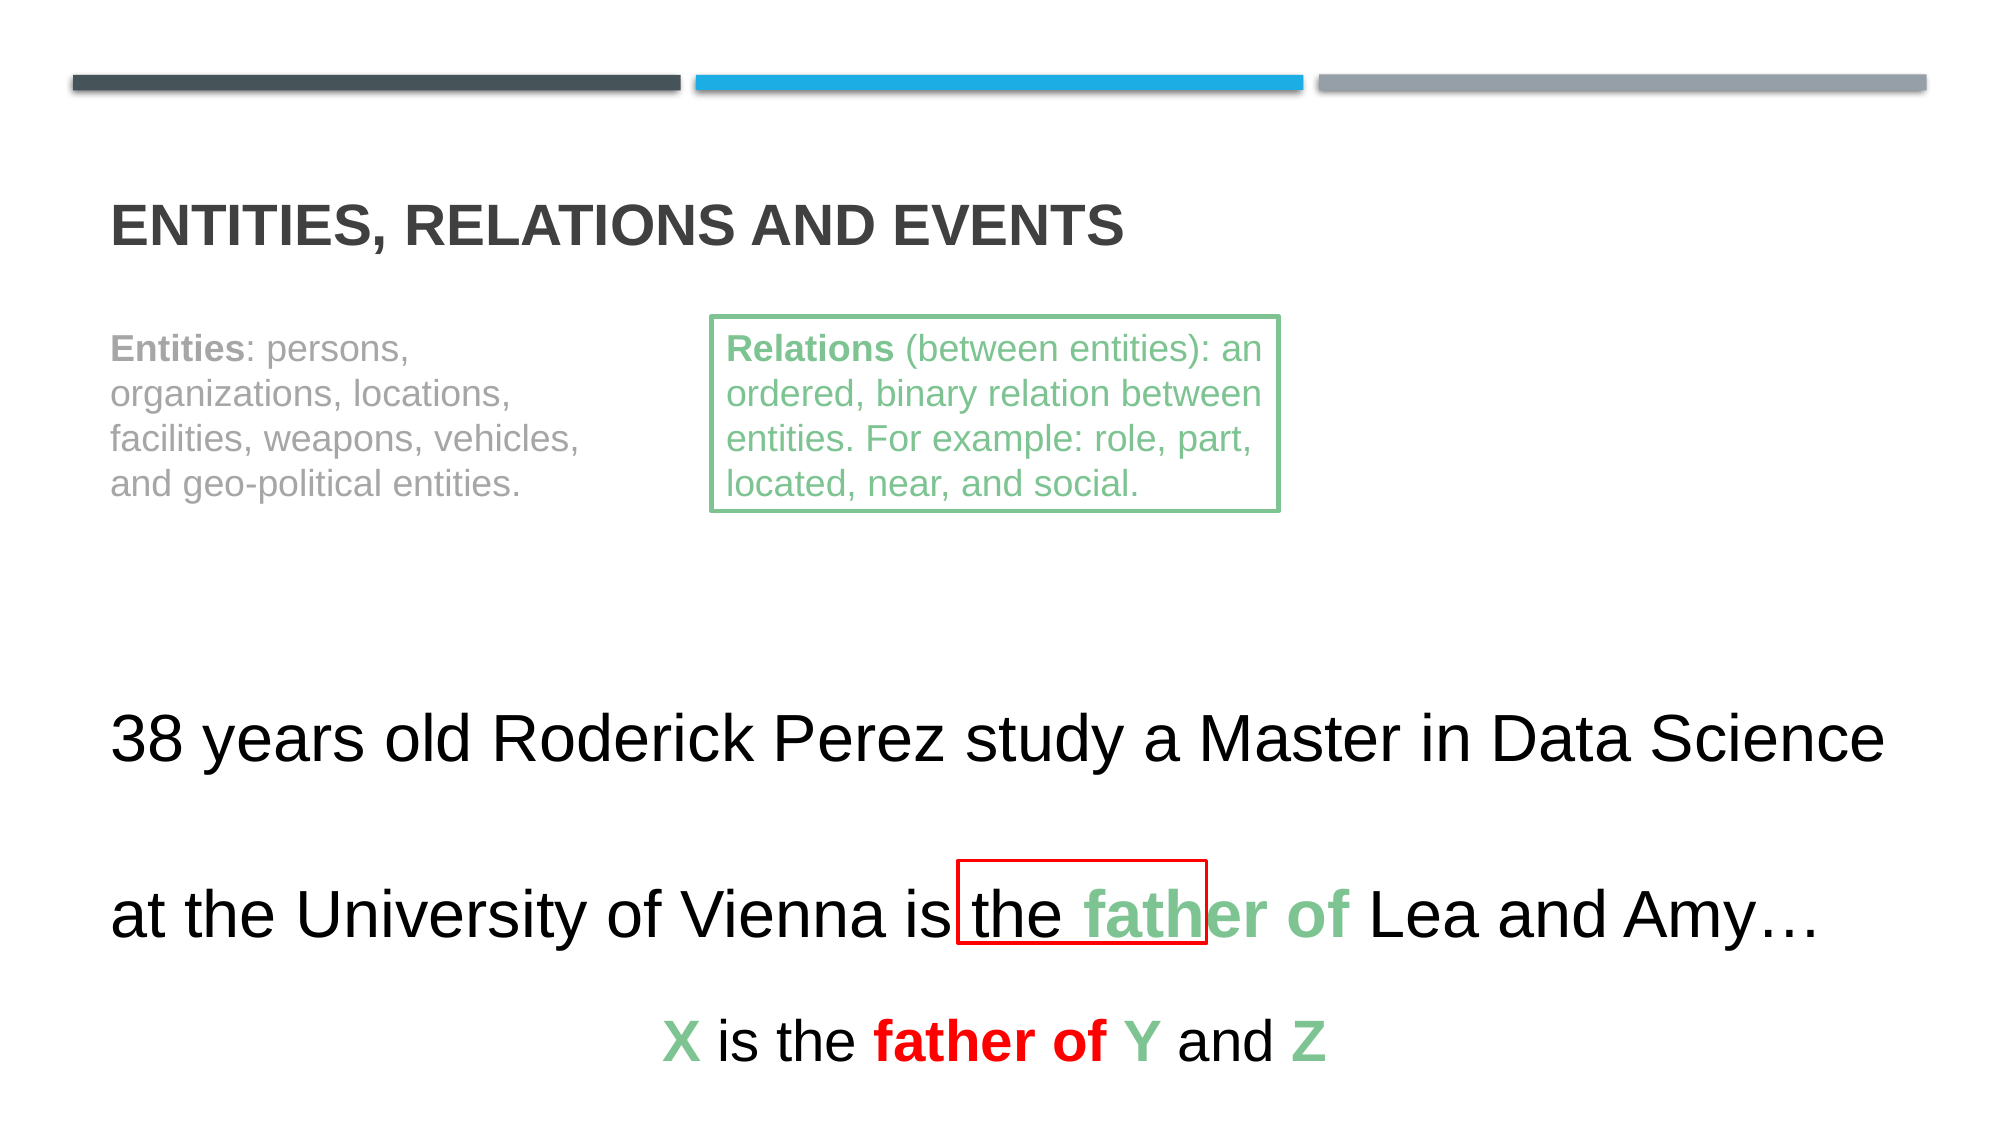

# Entities, Relations and Events
Entities: persons, organizations, locations, facilities, weapons, vehicles, and geo-political entities.
Relations (between entities): an ordered, binary relation between entities. For example: role, part, located, near, and social.
38 years old Roderick Perez study a Master in Data Science at the University of Vienna is the father of Lea and Amy…

X is the father of Y and Z